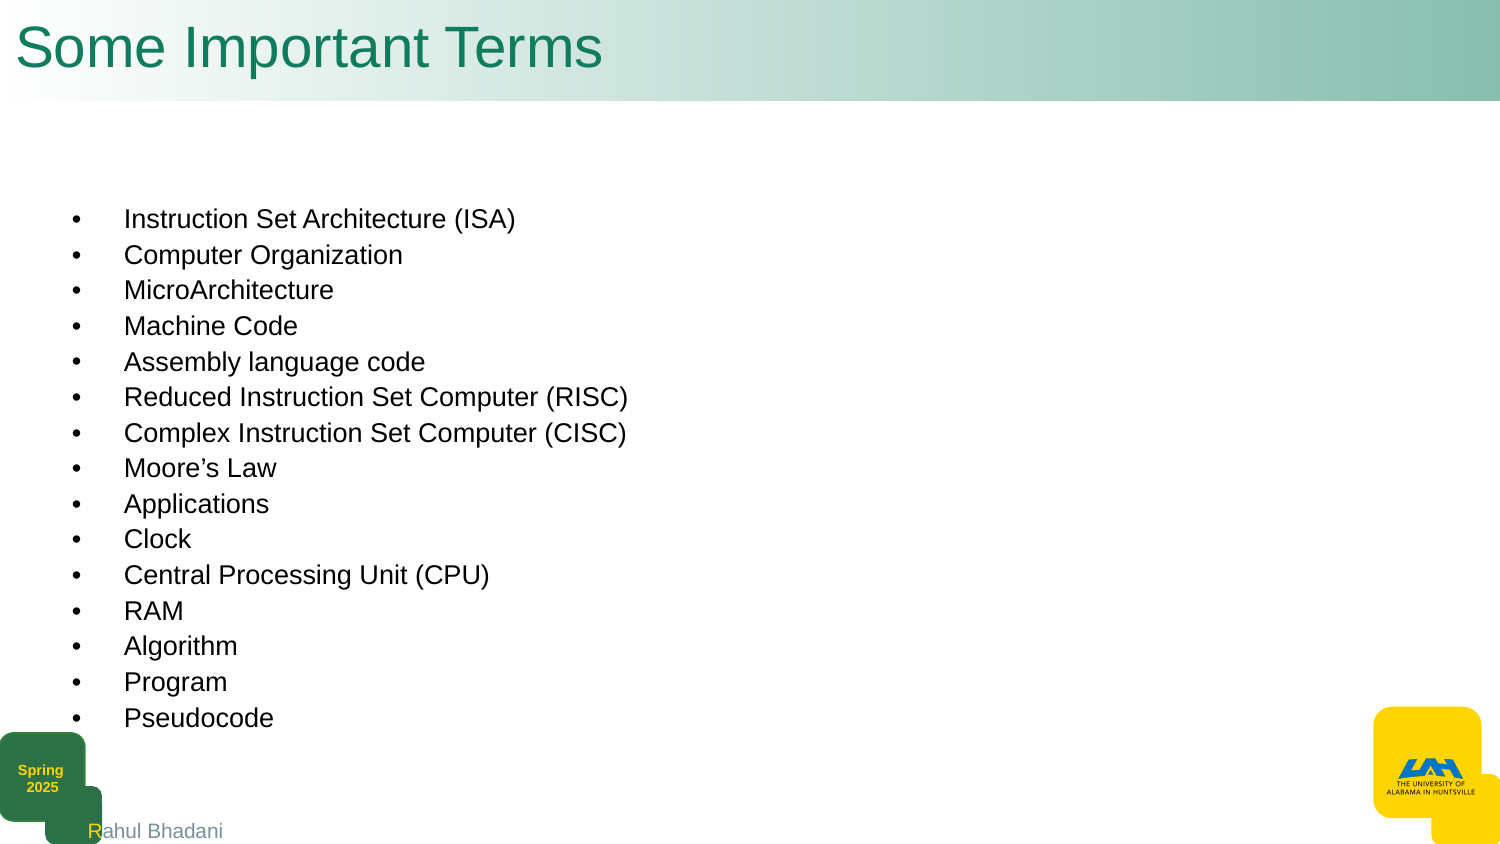

# Some Important Terms
Instruction Set Architecture (ISA)
Computer Organization
MicroArchitecture
Machine Code
Assembly language code
Reduced Instruction Set Computer (RISC)
Complex Instruction Set Computer (CISC)
Moore’s Law
Applications
Clock
Central Processing Unit (CPU)
RAM
Algorithm
Program
Pseudocode